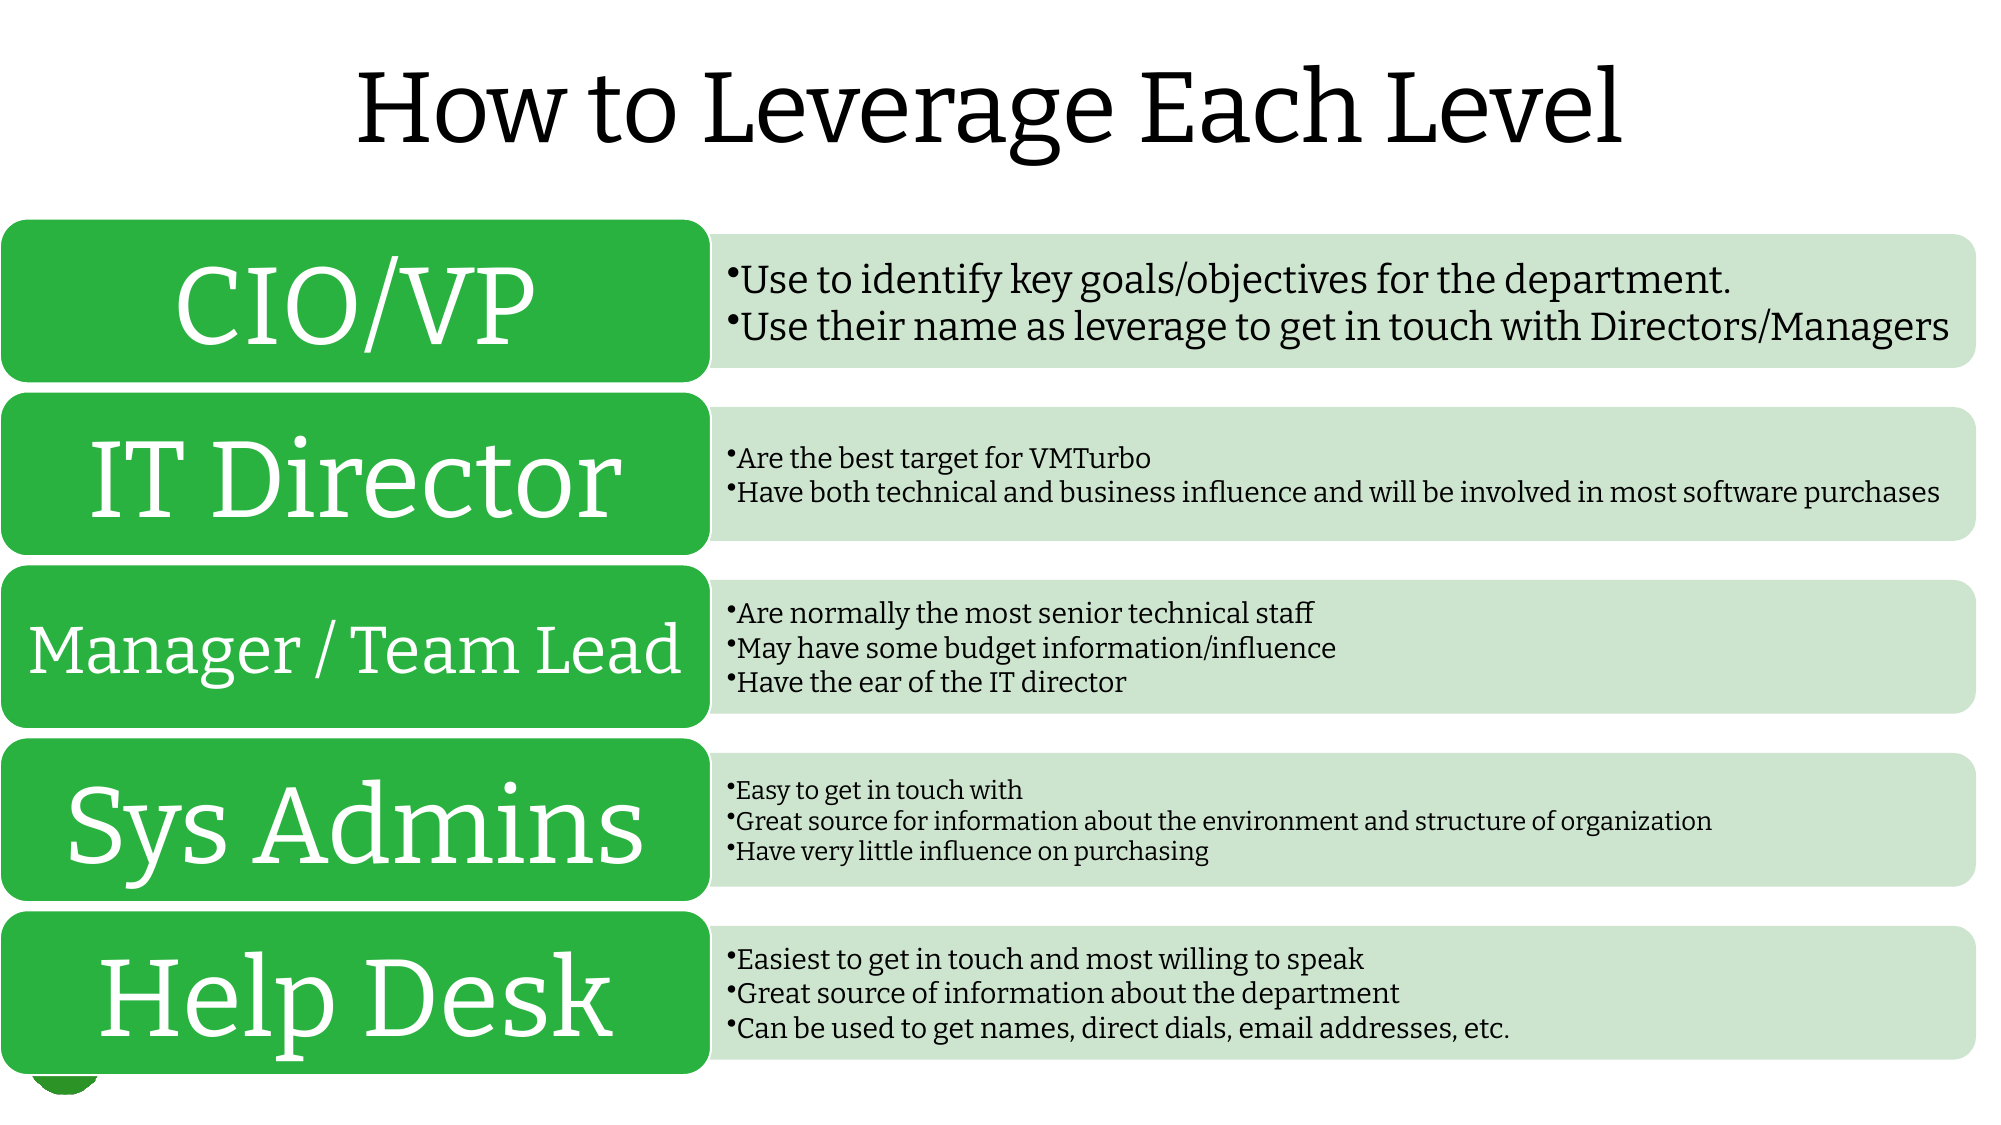

# How to Leverage Each Level
CIO/VP
Use to identify key goals/objectives for the department.
IT Director
Are the best target for VMTurbo
Manager / Team Lead
Are normally the most senior technical staff
Use their name as leverage to get in touch with Directors/Managers
Have both technical and business influence and will be involved in most software purchases
May have some budget information/influence
Have the ear of the IT director
Sys Admins
Help Desk
Easy to get in touch with
Easiest to get in touch and most willing to speak
Great source for information about the environment and structure of organization
Have very little influence on purchasing
Great source of information about the department
Can be used to get names, direct dials, email addresses, etc.